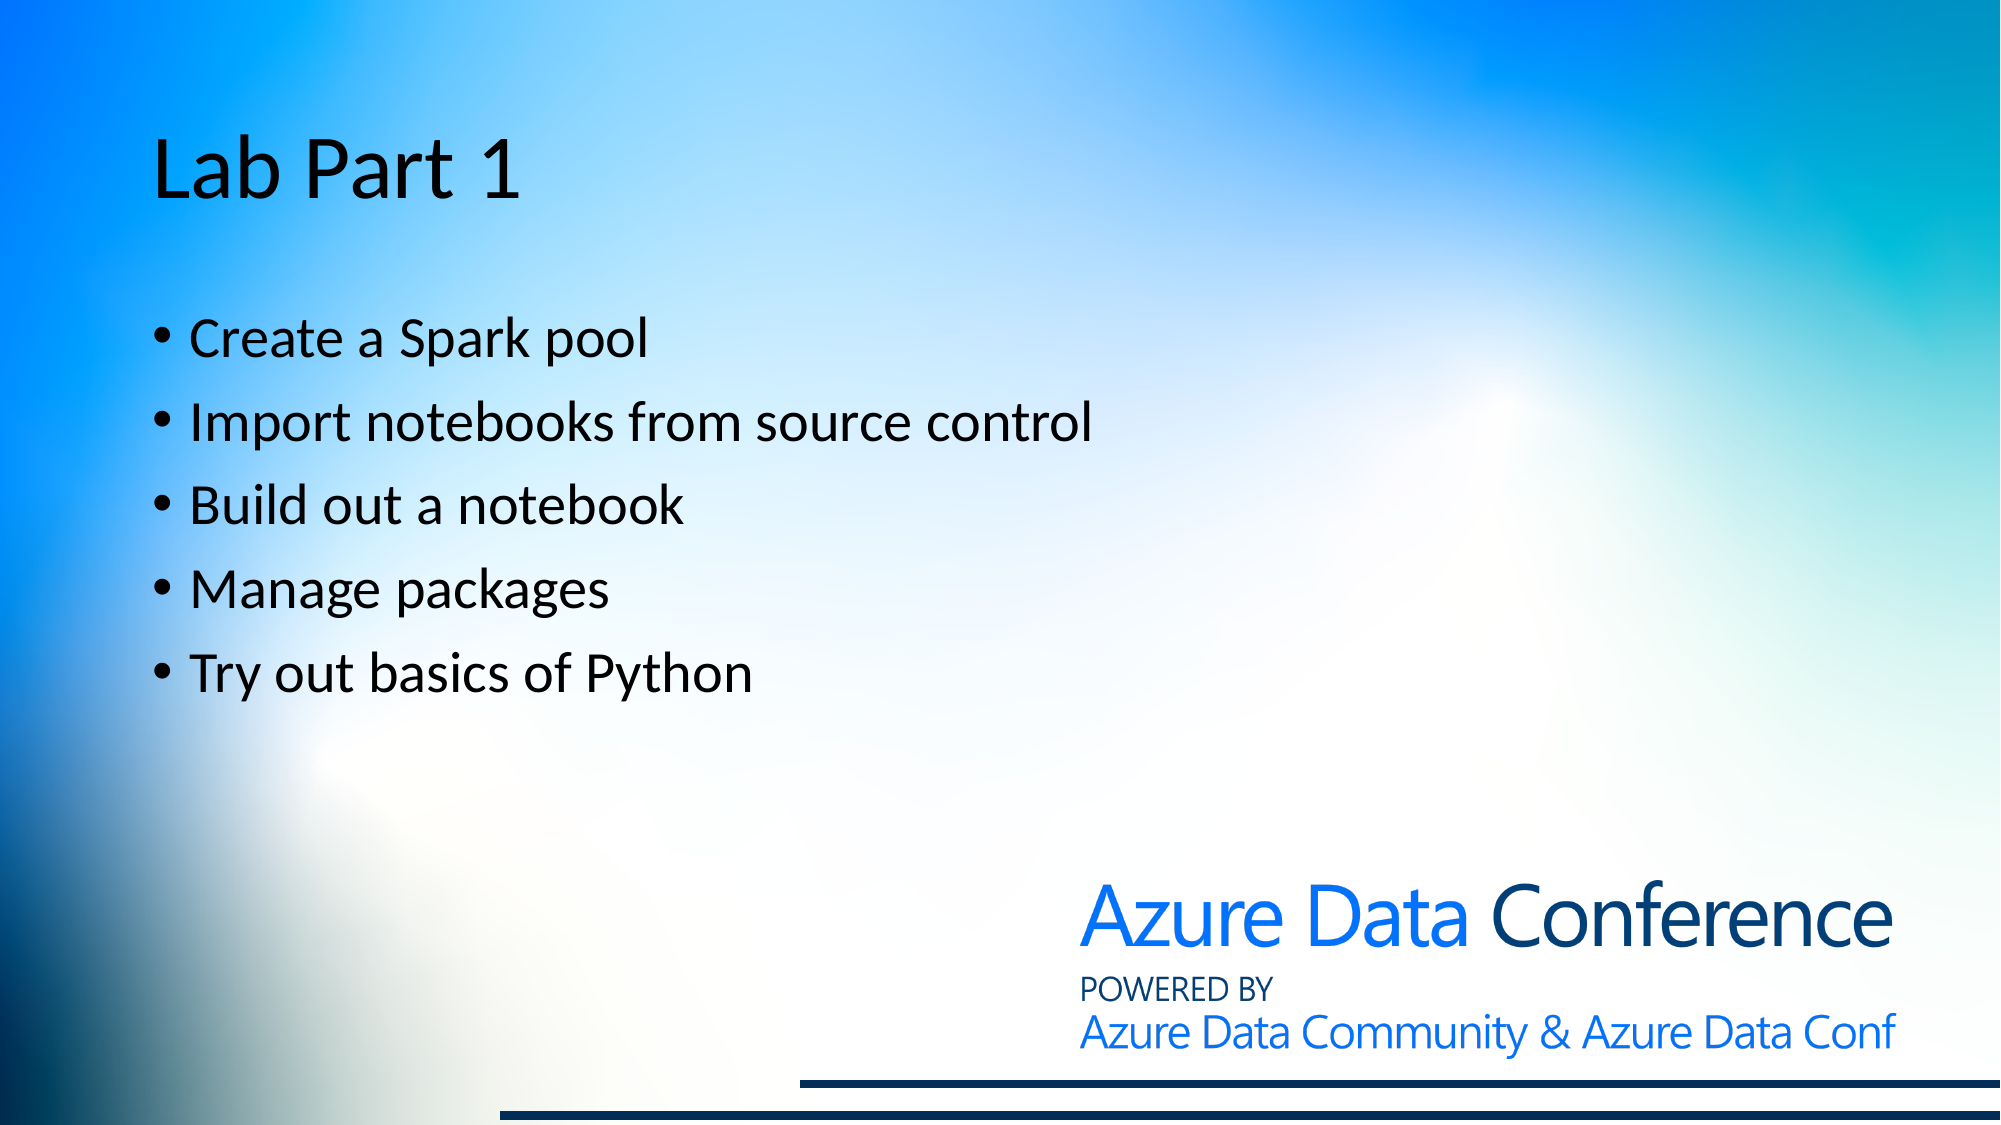

# Lab Part 1
Create a Spark pool
Import notebooks from source control
Build out a notebook
Manage packages
Try out basics of Python